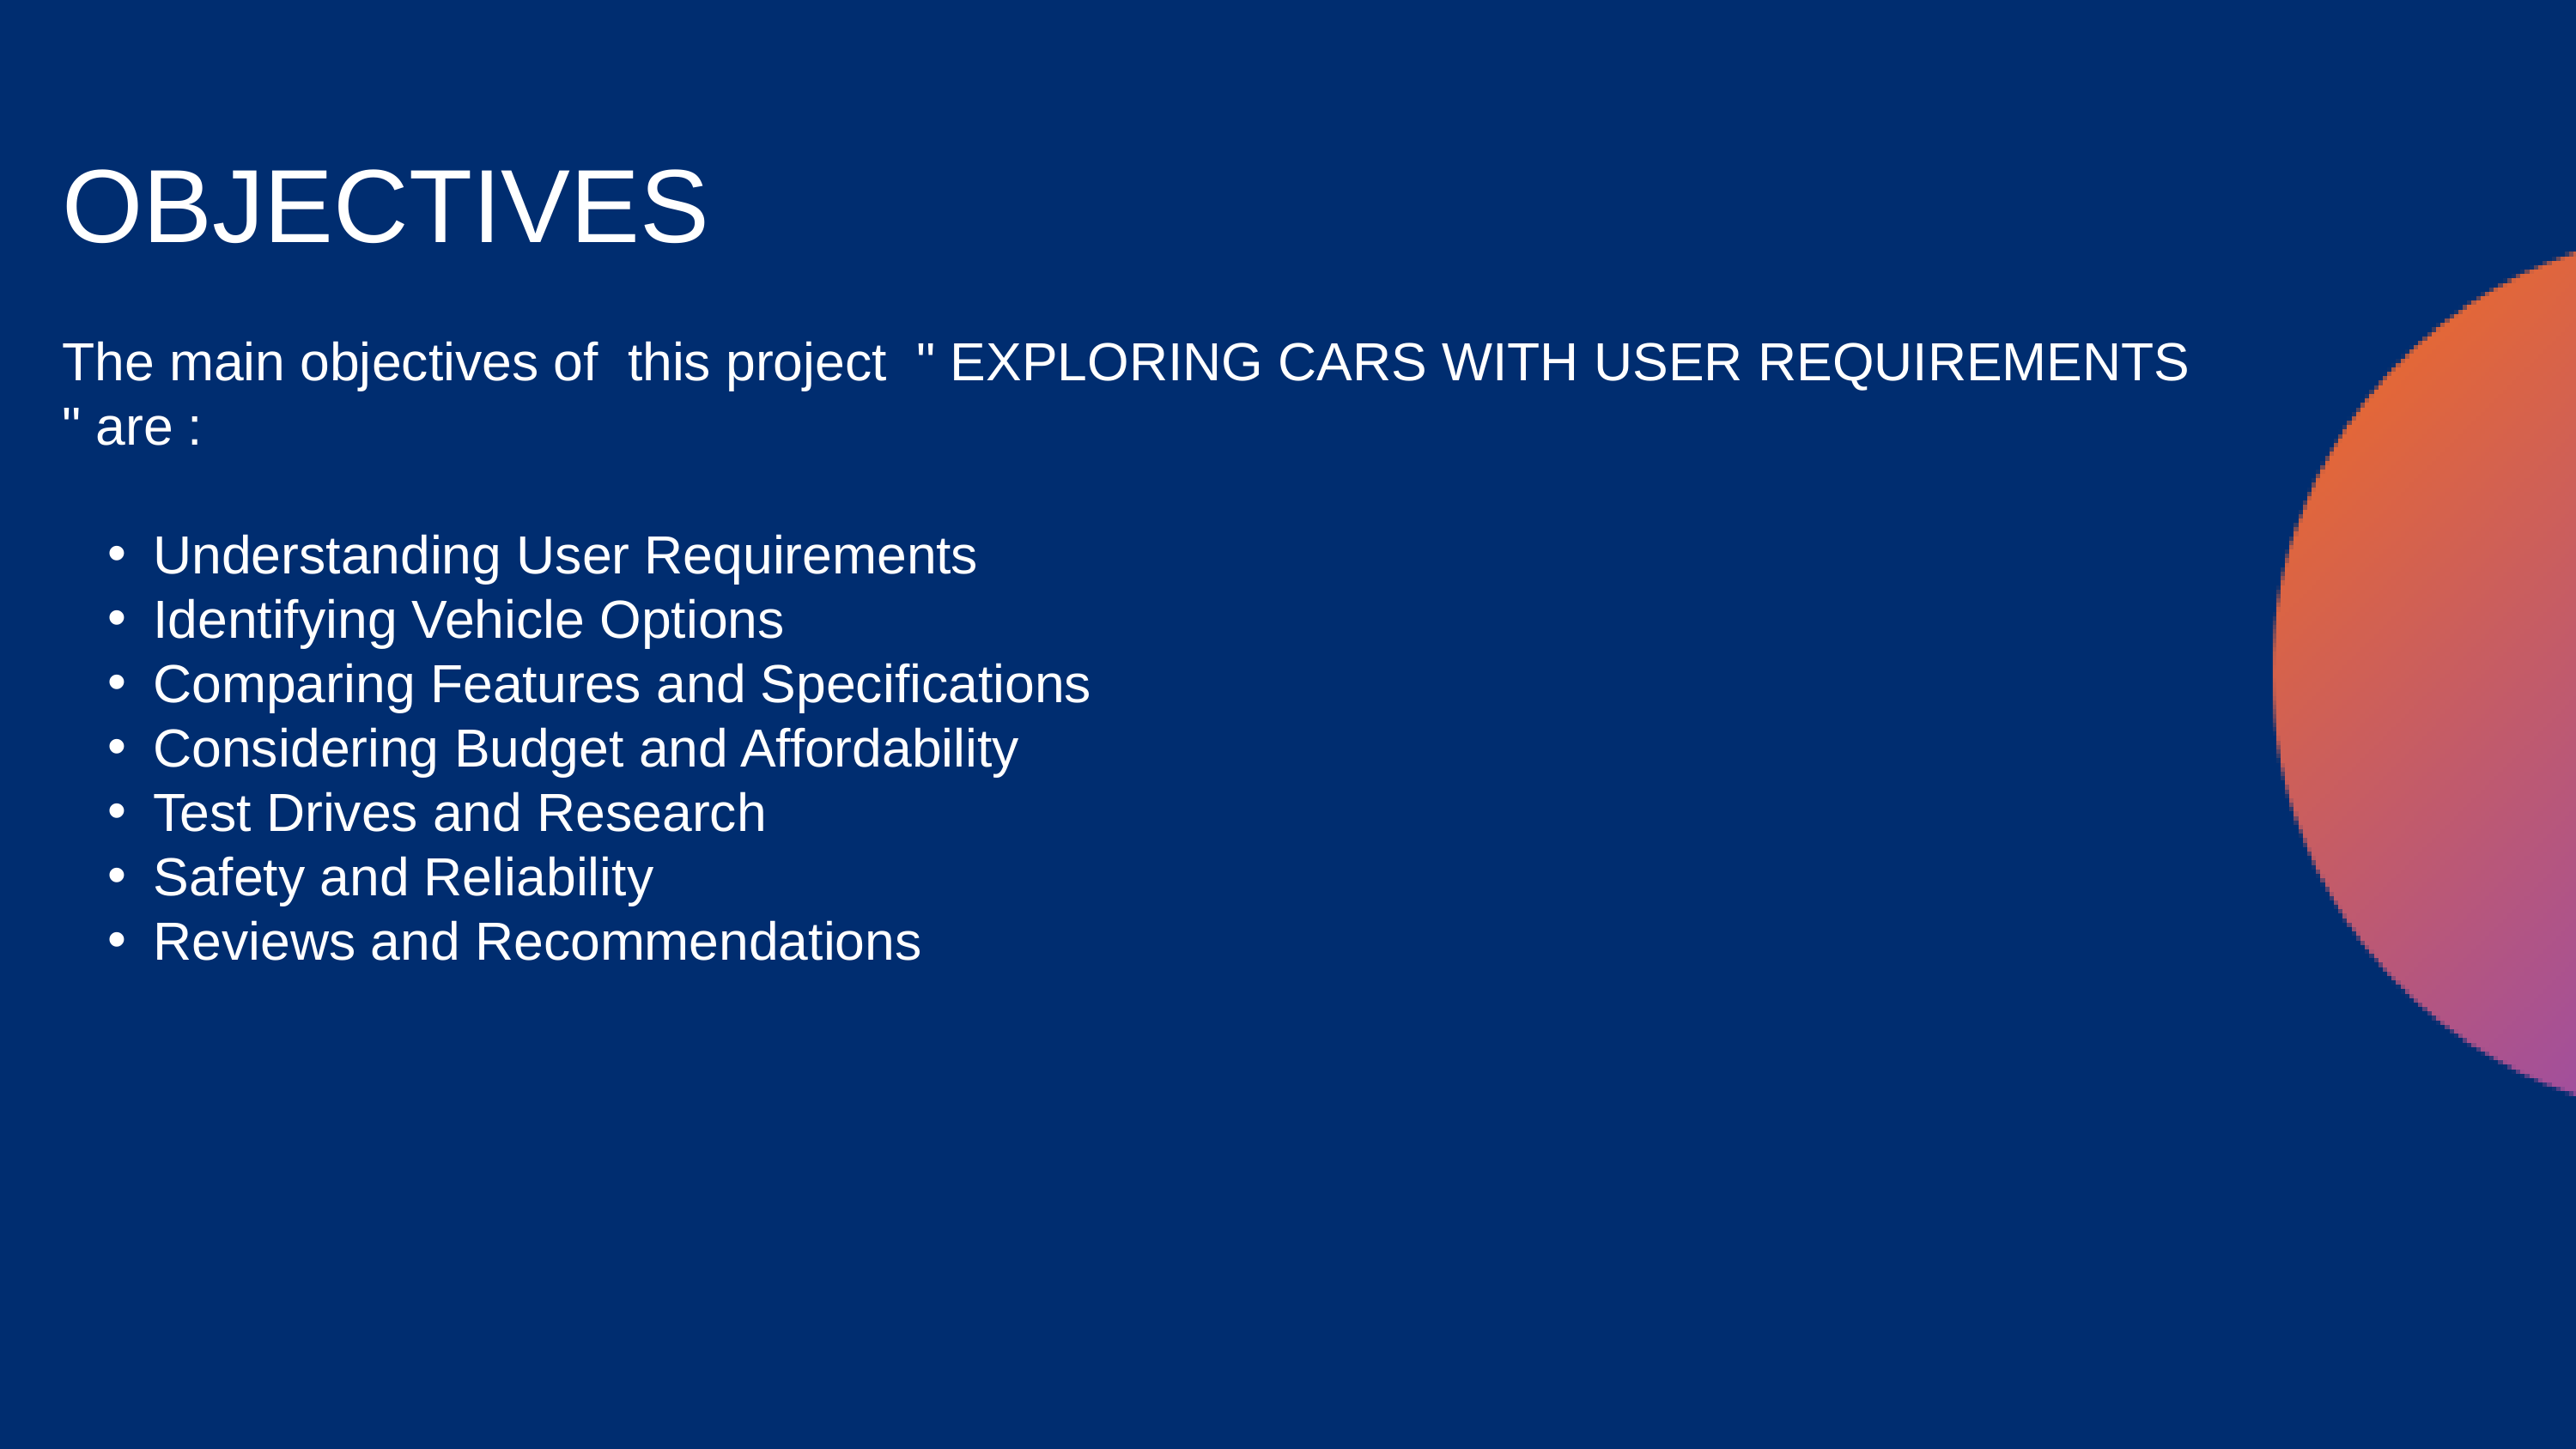

OBJECTIVES

The main objectives of  this project  " EXPLORING CARS WITH USER REQUIREMENTS " are :

Understanding User Requirements
Identifying Vehicle Options
Comparing Features and Specifications
Considering Budget and Affordability
Test Drives and Research
Safety and Reliability
Reviews and Recommendations